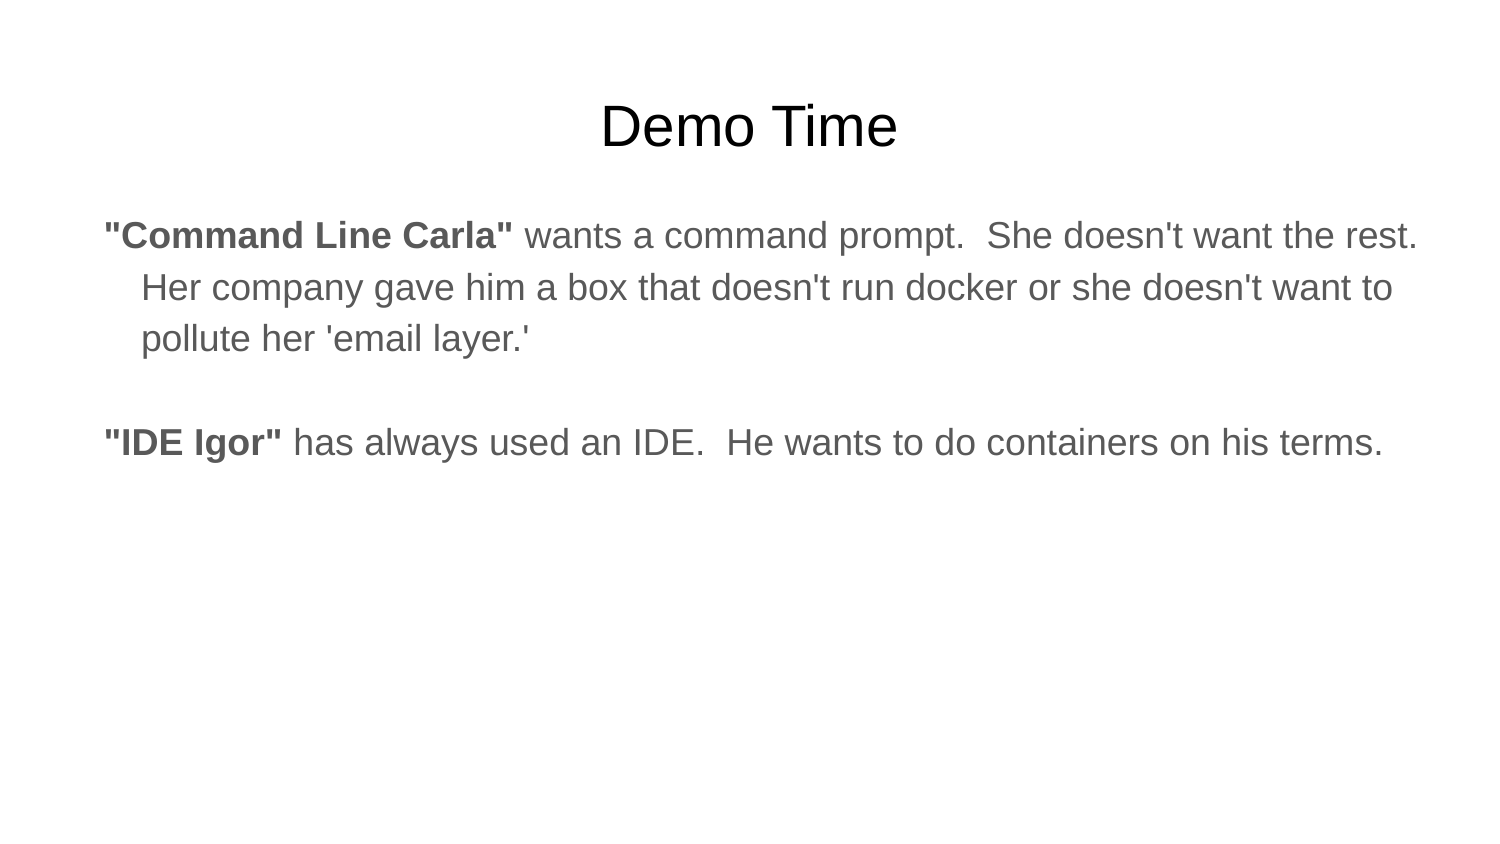

# Demo Time
"Command Line Carla" wants a command prompt.  She doesn't want the rest.  Her company gave him a box that doesn't run docker or she doesn't want to pollute her 'email layer.'

"IDE Igor" has always used an IDE.  He wants to do containers on his terms.